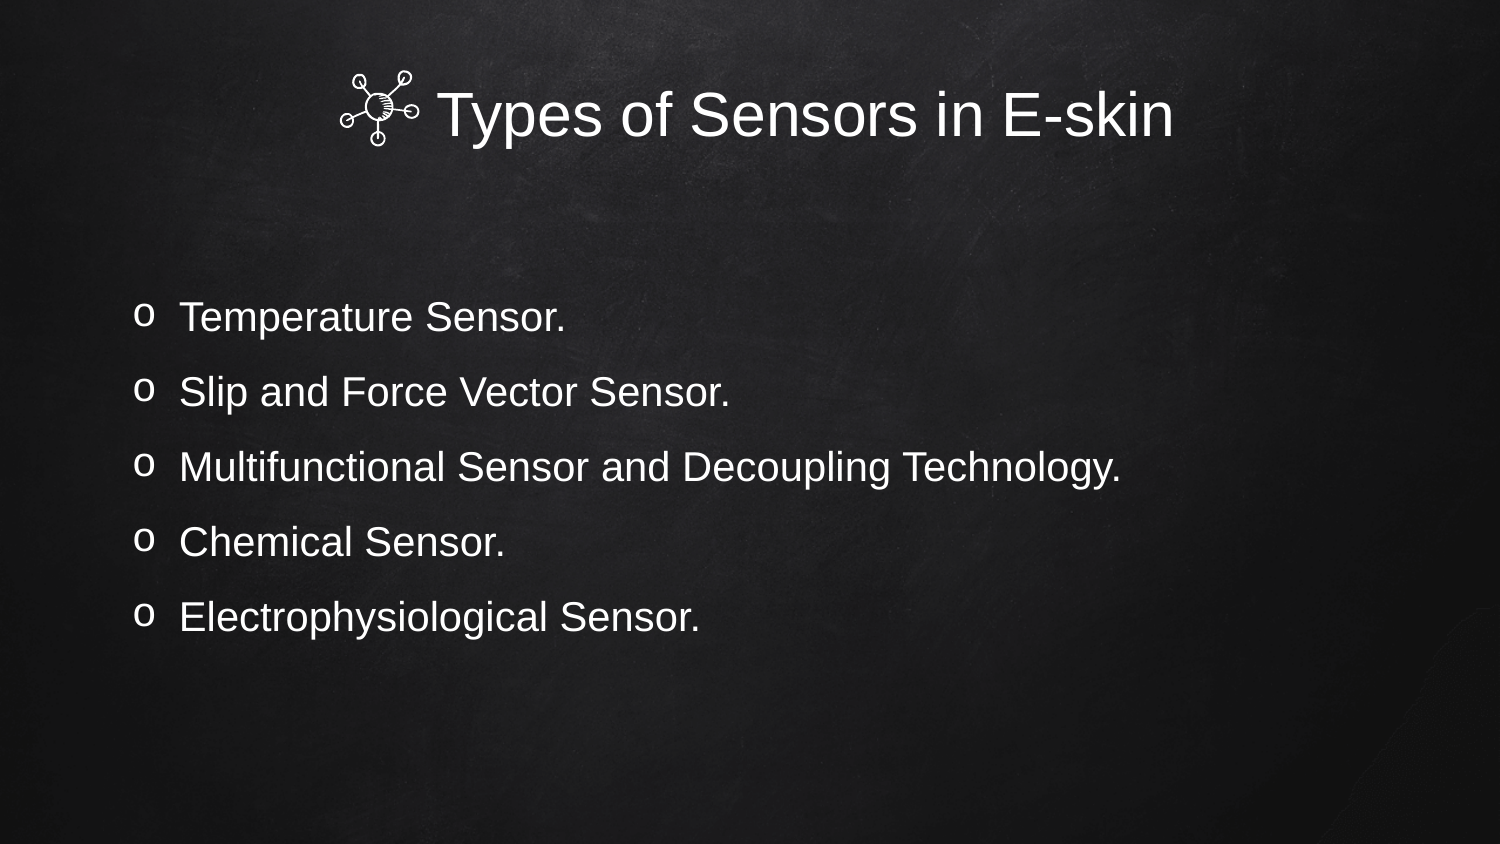

Types of Sensors in E-skin

 Temperature Sensor.
 Slip and Force Vector Sensor.
 Multifunctional Sensor and Decoupling Technology.
 Chemical Sensor.
 Electrophysiological Sensor.